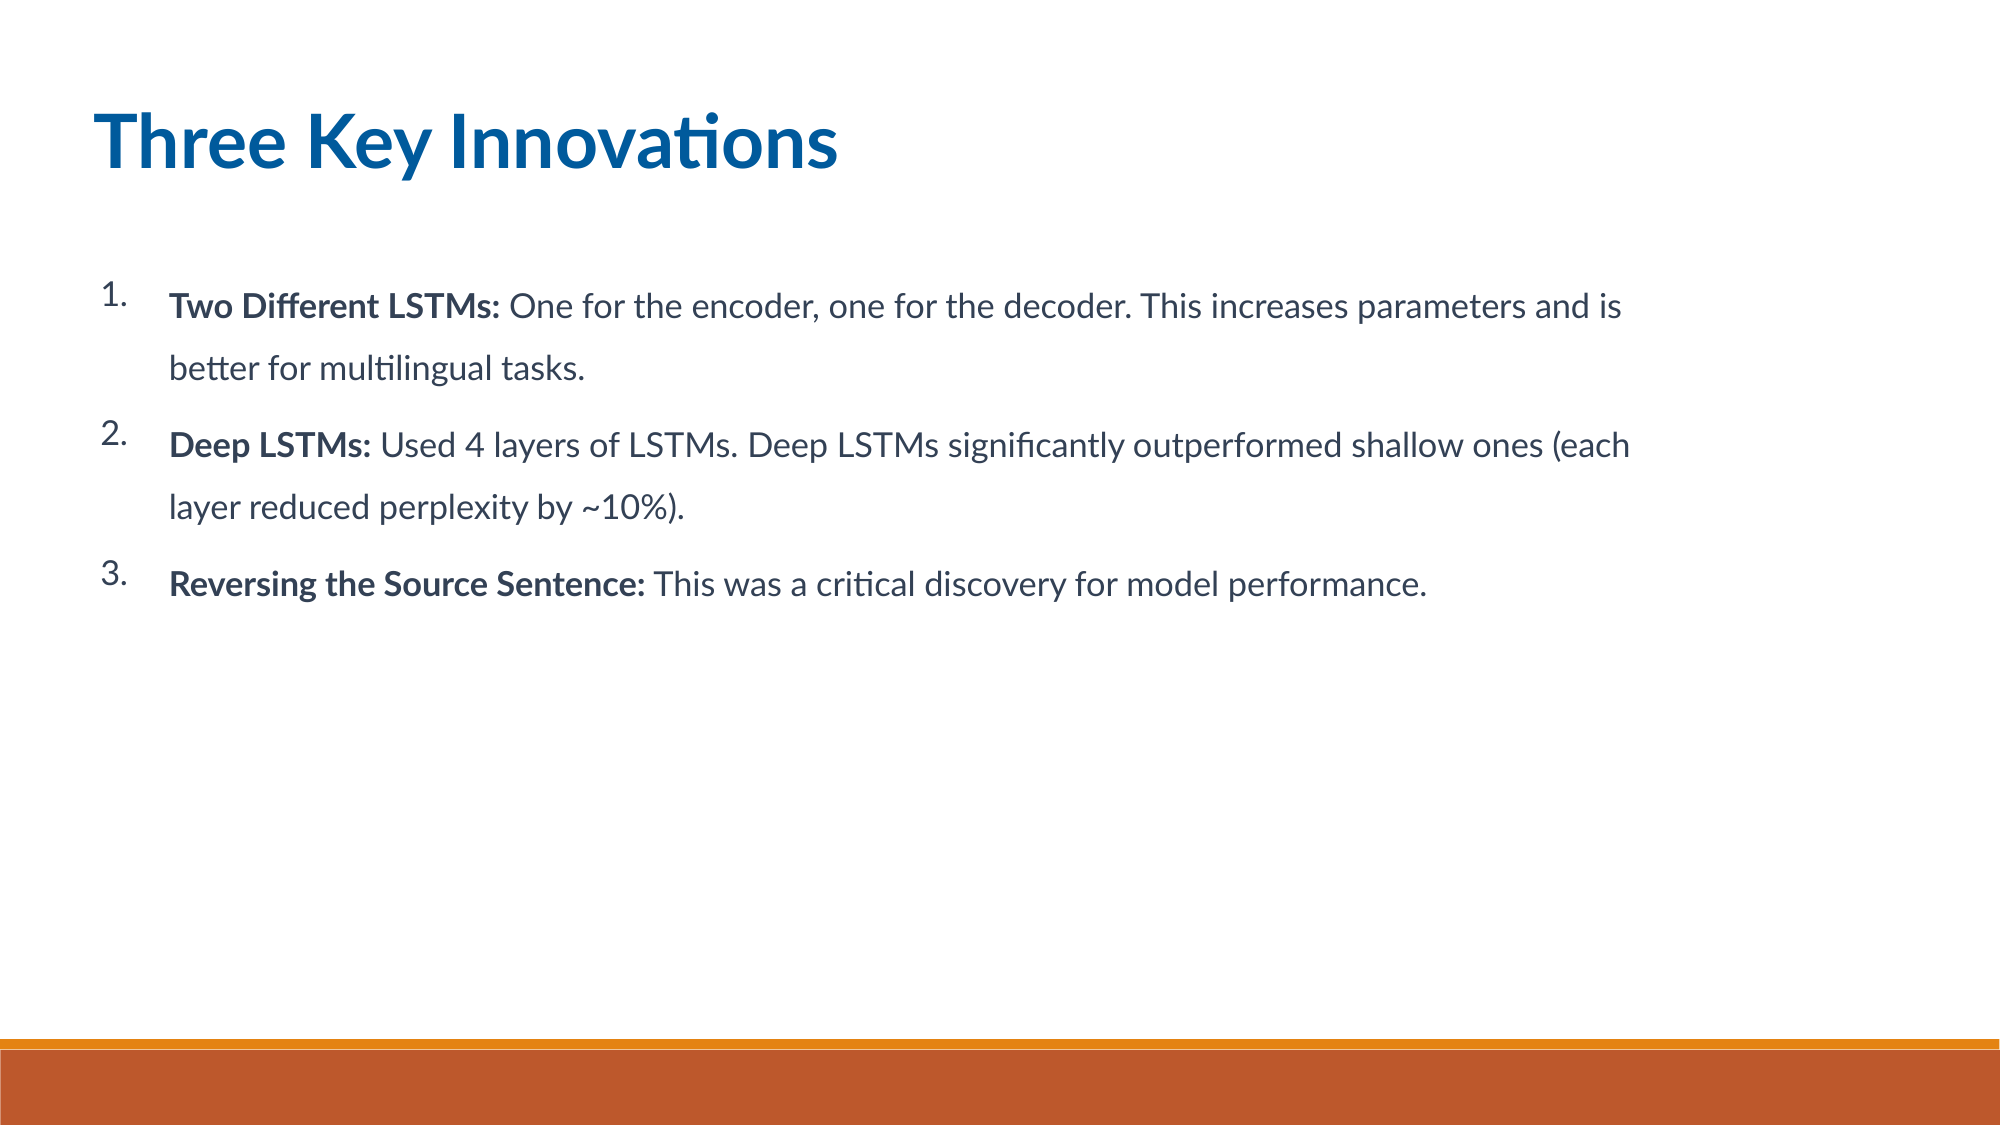

Three Key Innovations
Two Different LSTMs: One for the encoder, one for the decoder. This increases parameters and is better for multilingual tasks.
1.
Deep LSTMs: Used 4 layers of LSTMs. Deep LSTMs significantly outperformed shallow ones (each layer reduced perplexity by ~10%).
2.
Reversing the Source Sentence: This was a critical discovery for model performance.
3.